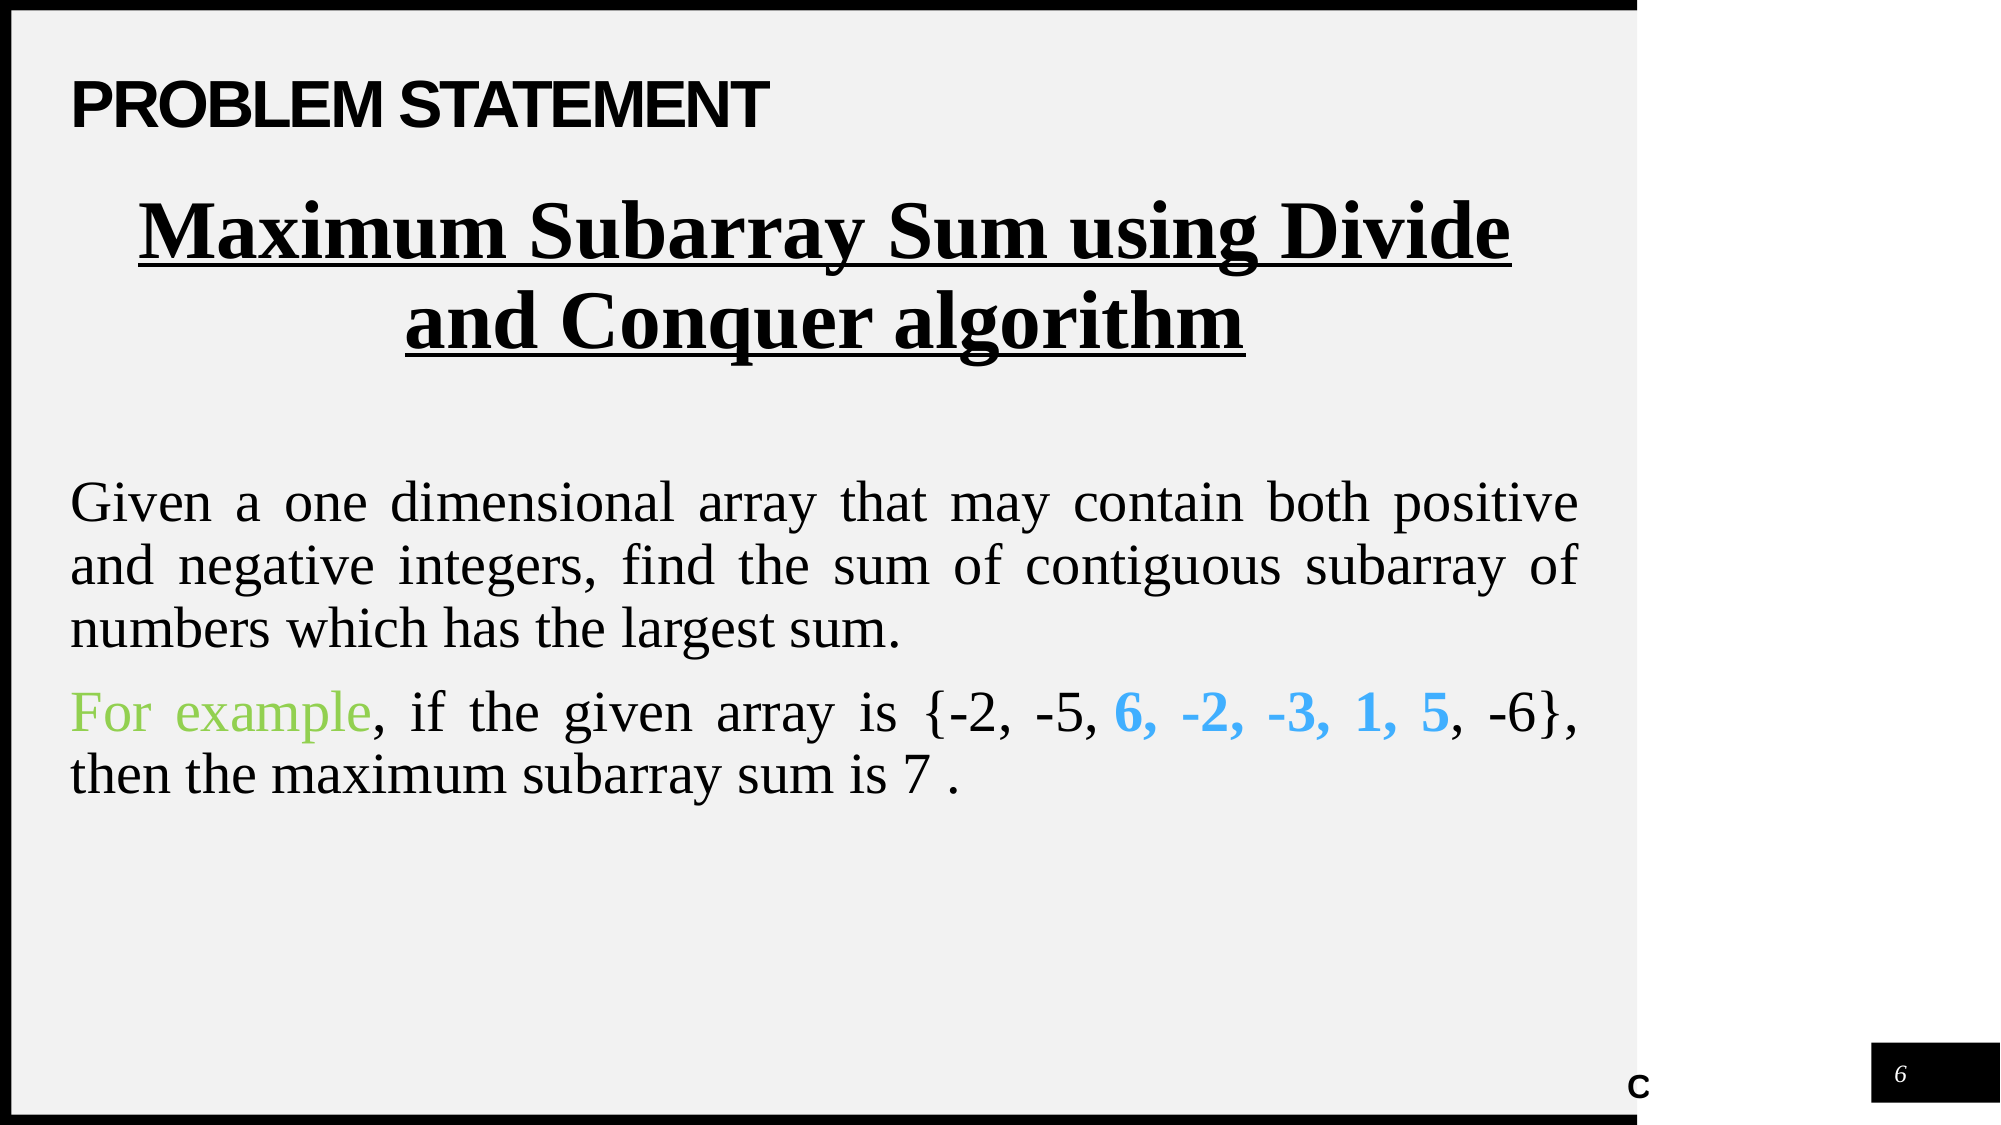

# Problem Statement
Maximum Subarray Sum using Divide and Conquer algorithm

Given a one dimensional array that may contain both positive and negative integers, find the sum of contiguous subarray of numbers which has the largest sum.
For example, if the given array is {-2, -5, 6, -2, -3, 1, 5, -6}, then the maximum subarray sum is 7 .

6